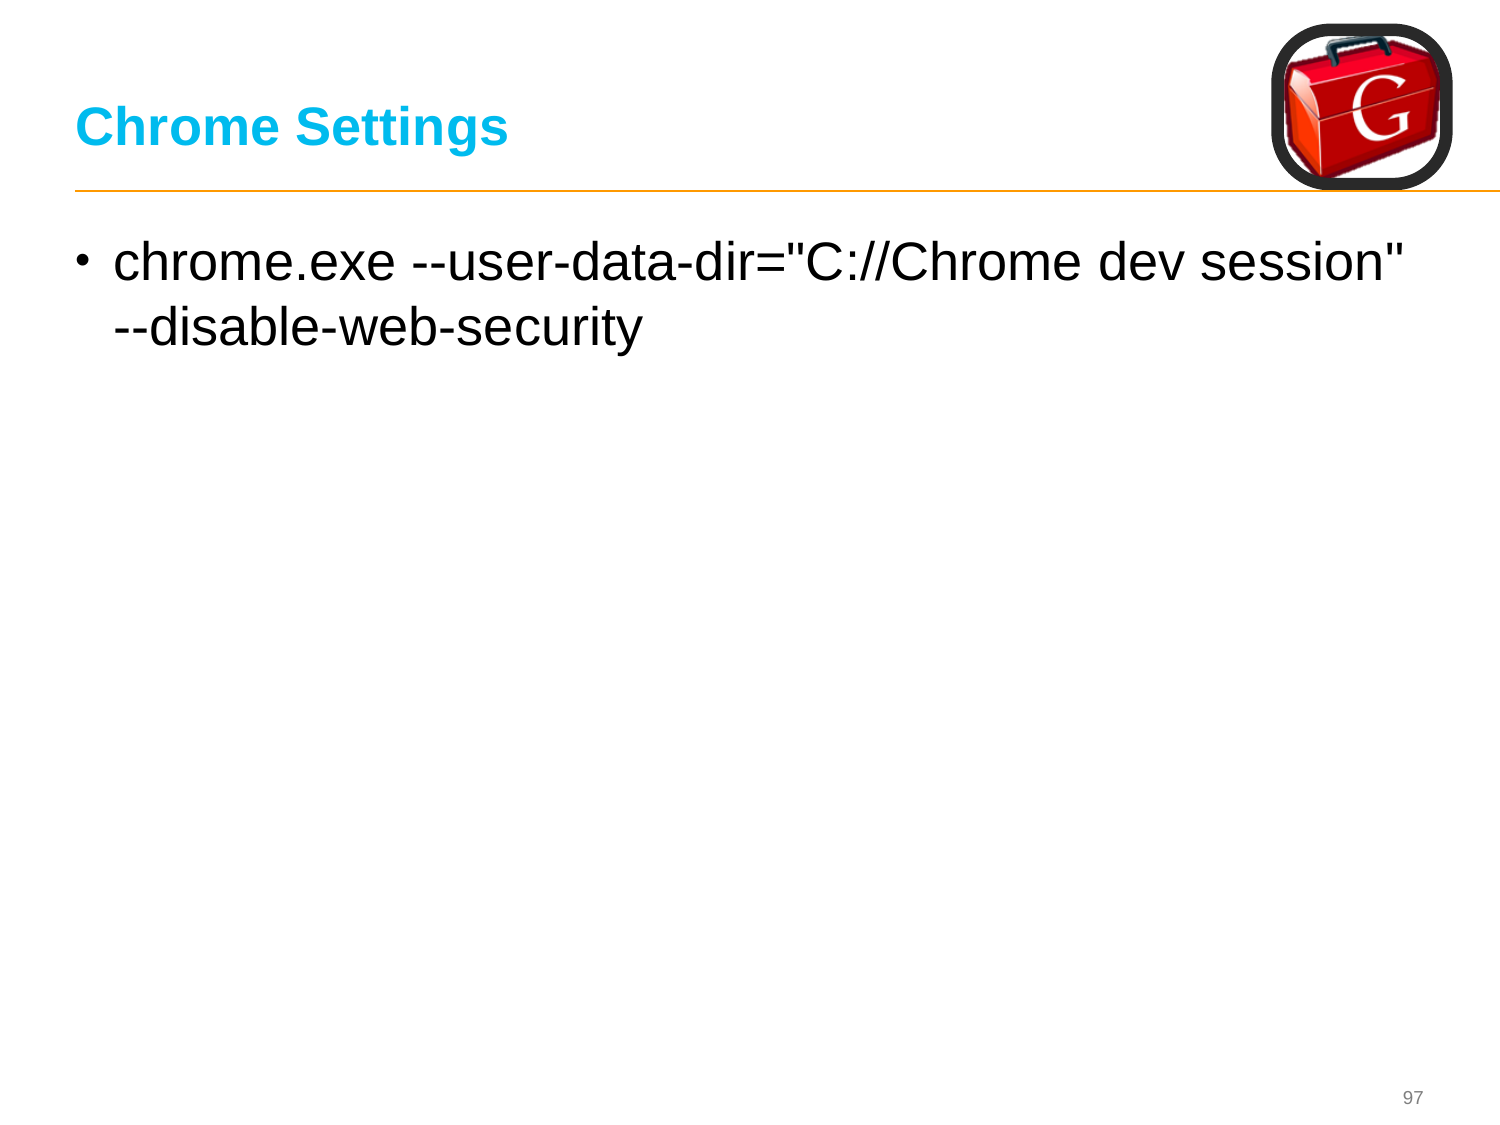

# Chrome Settings
chrome.exe --user-data-dir="C://Chrome dev session" --disable-web-security